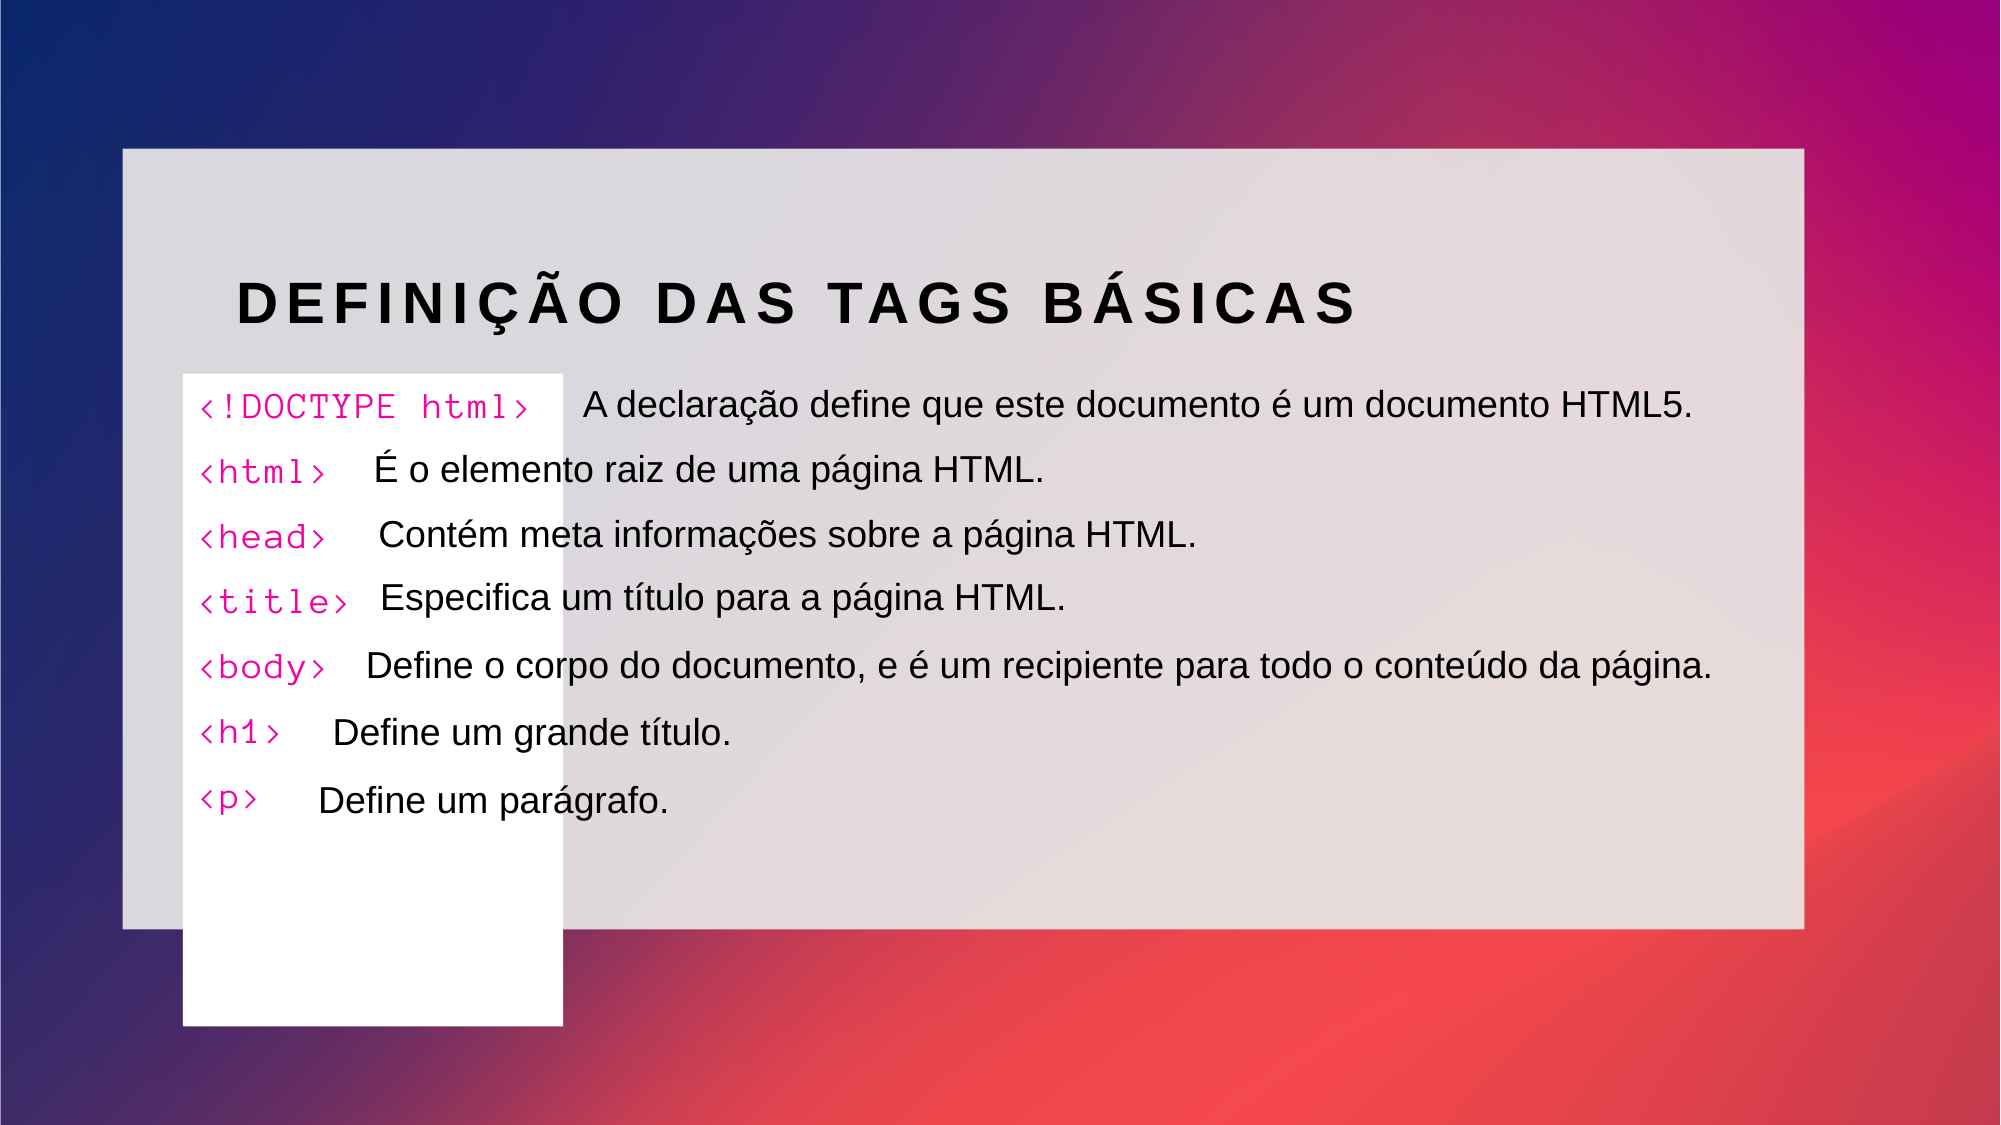

# Definição das TAGS básicas
A declaração define que este documento é um documento HTML5.
<!DOCTYPE html>
É o elemento raiz de uma página HTML.
<html>
Contém meta informações sobre a página HTML.
<head>
Especifica um título para a página HTML.
<title>
Define o corpo do documento, e é um recipiente para todo o conteúdo da página.
<body>
<h1>
Define um grande título.
<p>
Define um parágrafo.